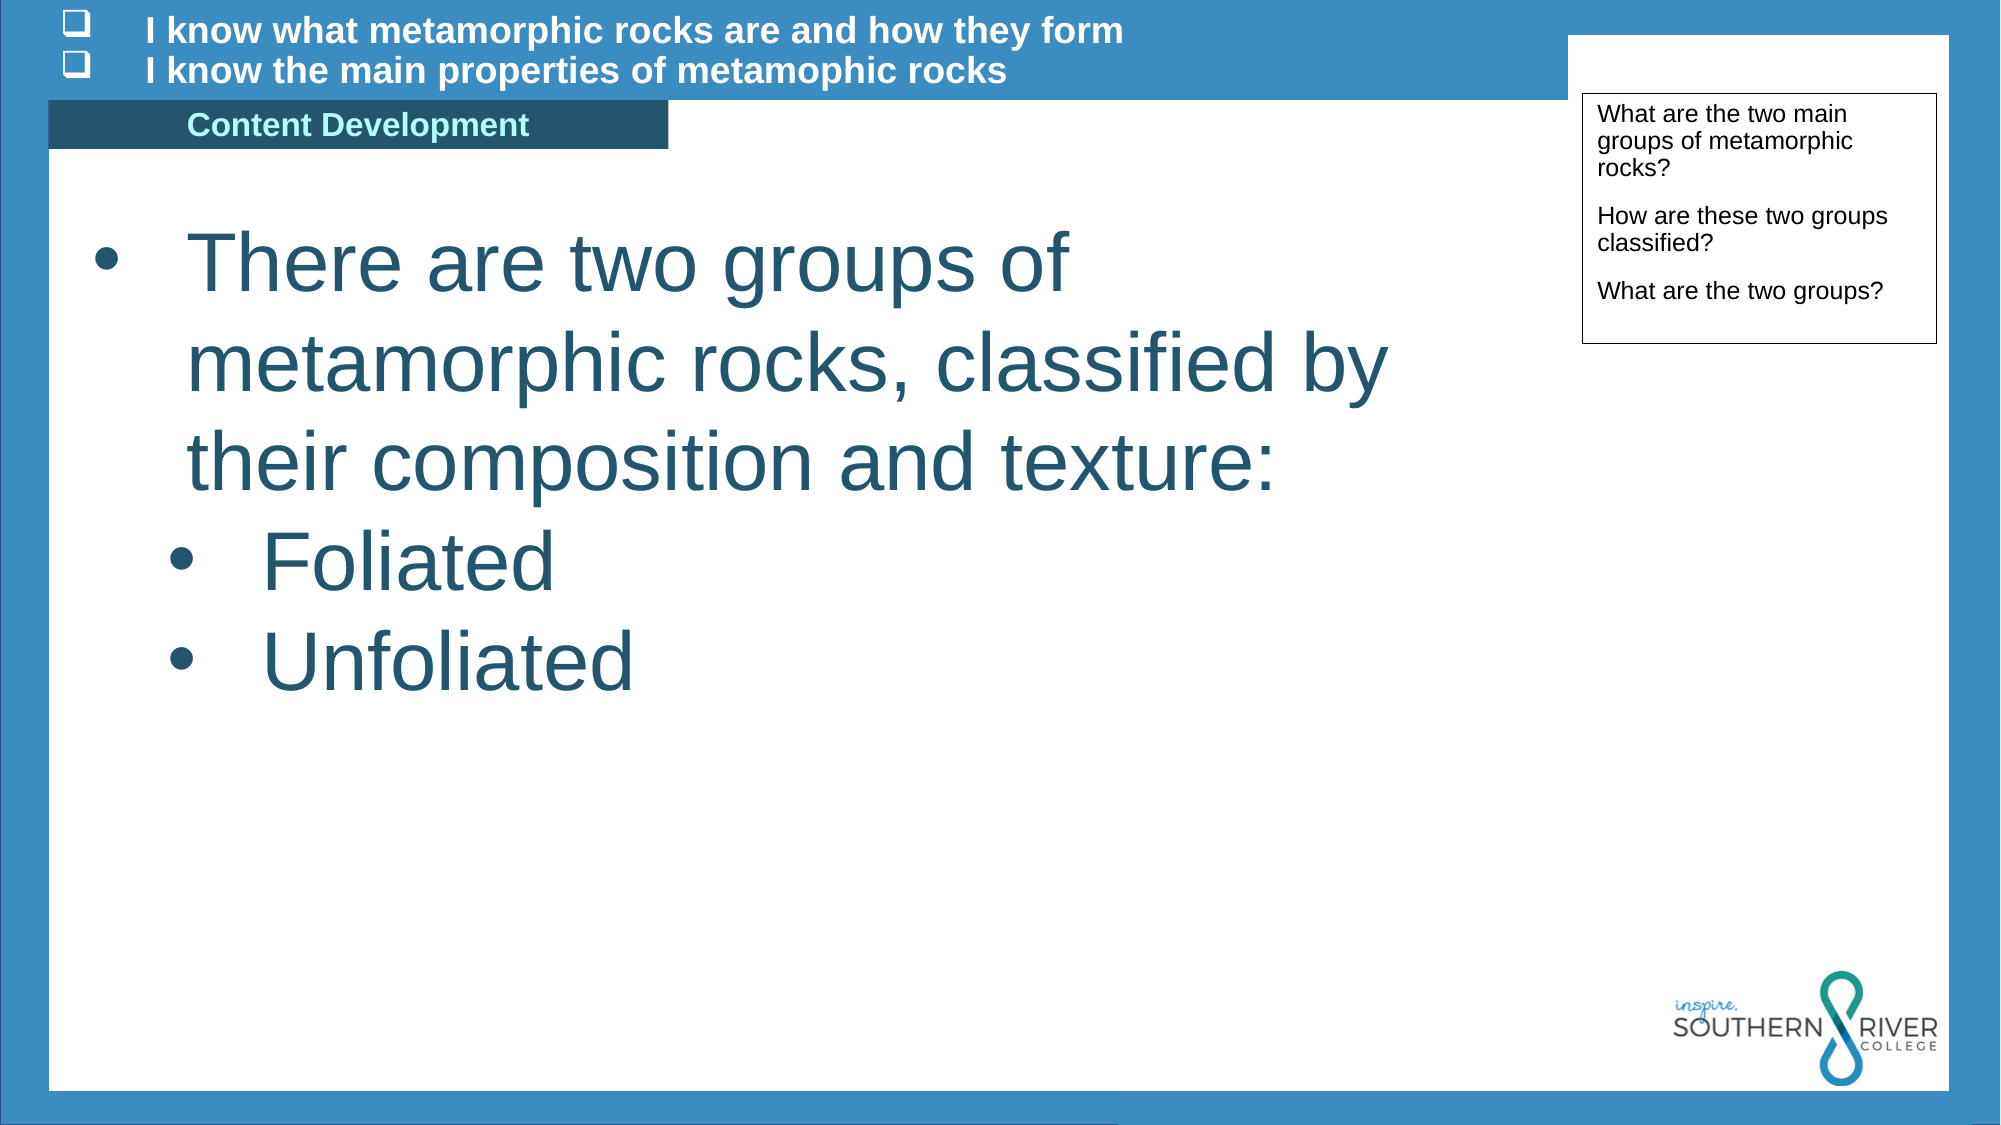

I know what metamorphic rocks are and how they form
 I know the main properties of metamophic rocks

What are the two main groups of metamorphic rocks?
How are these two groups classified?
What are the two groups?
There are two groups of metamorphic rocks, classified by their composition and texture:
Foliated
Unfoliated